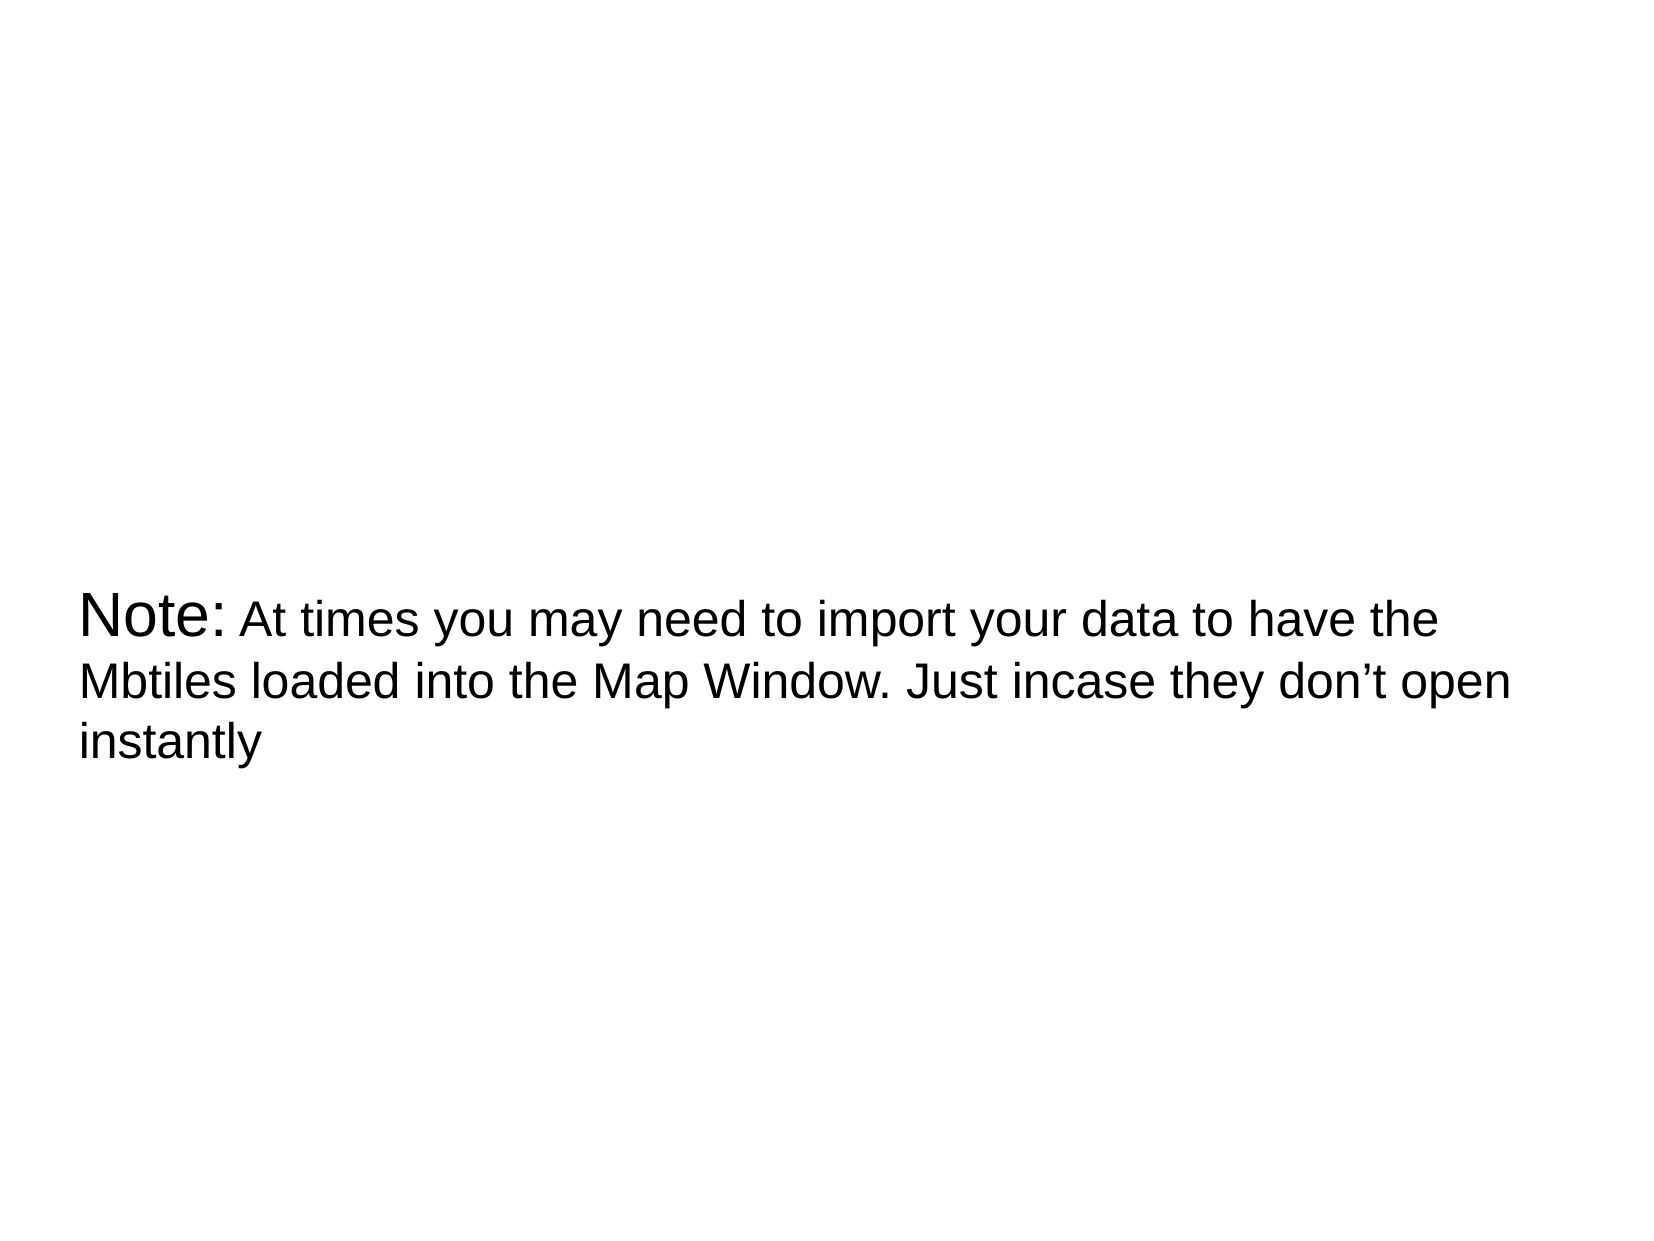

Note: At times you may need to import your data to have the Mbtiles loaded into the Map Window. Just incase they don’t open instantly